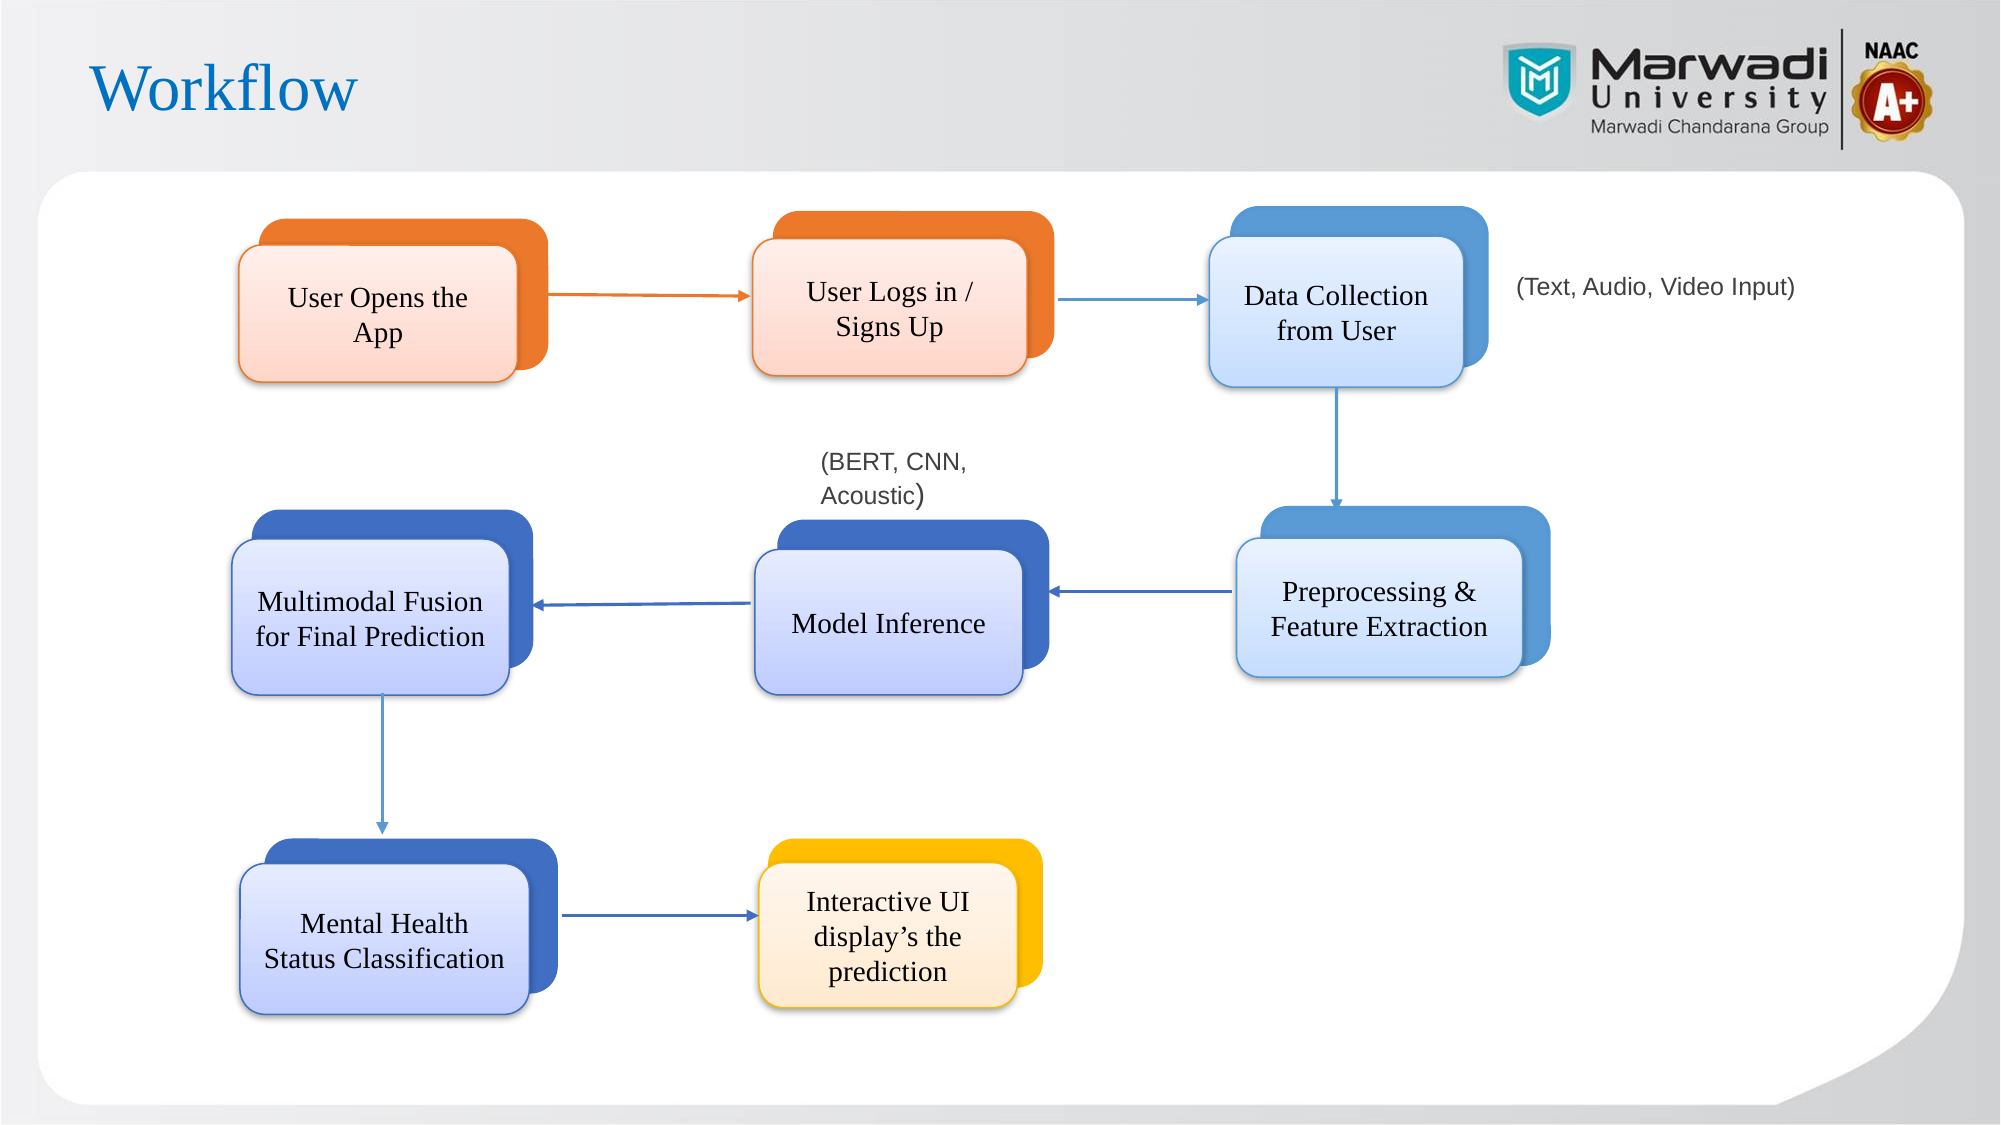

# Workflow

Data Collection from User

User Logs in / Signs Up

User Opens the App
(Text, Audio, Video Input)
(BERT, CNN, Acoustic)

Preprocessing & Feature Extraction

Multimodal Fusion for Final Prediction

Model Inference

Mental Health Status Classification

Interactive UI display’s the prediction